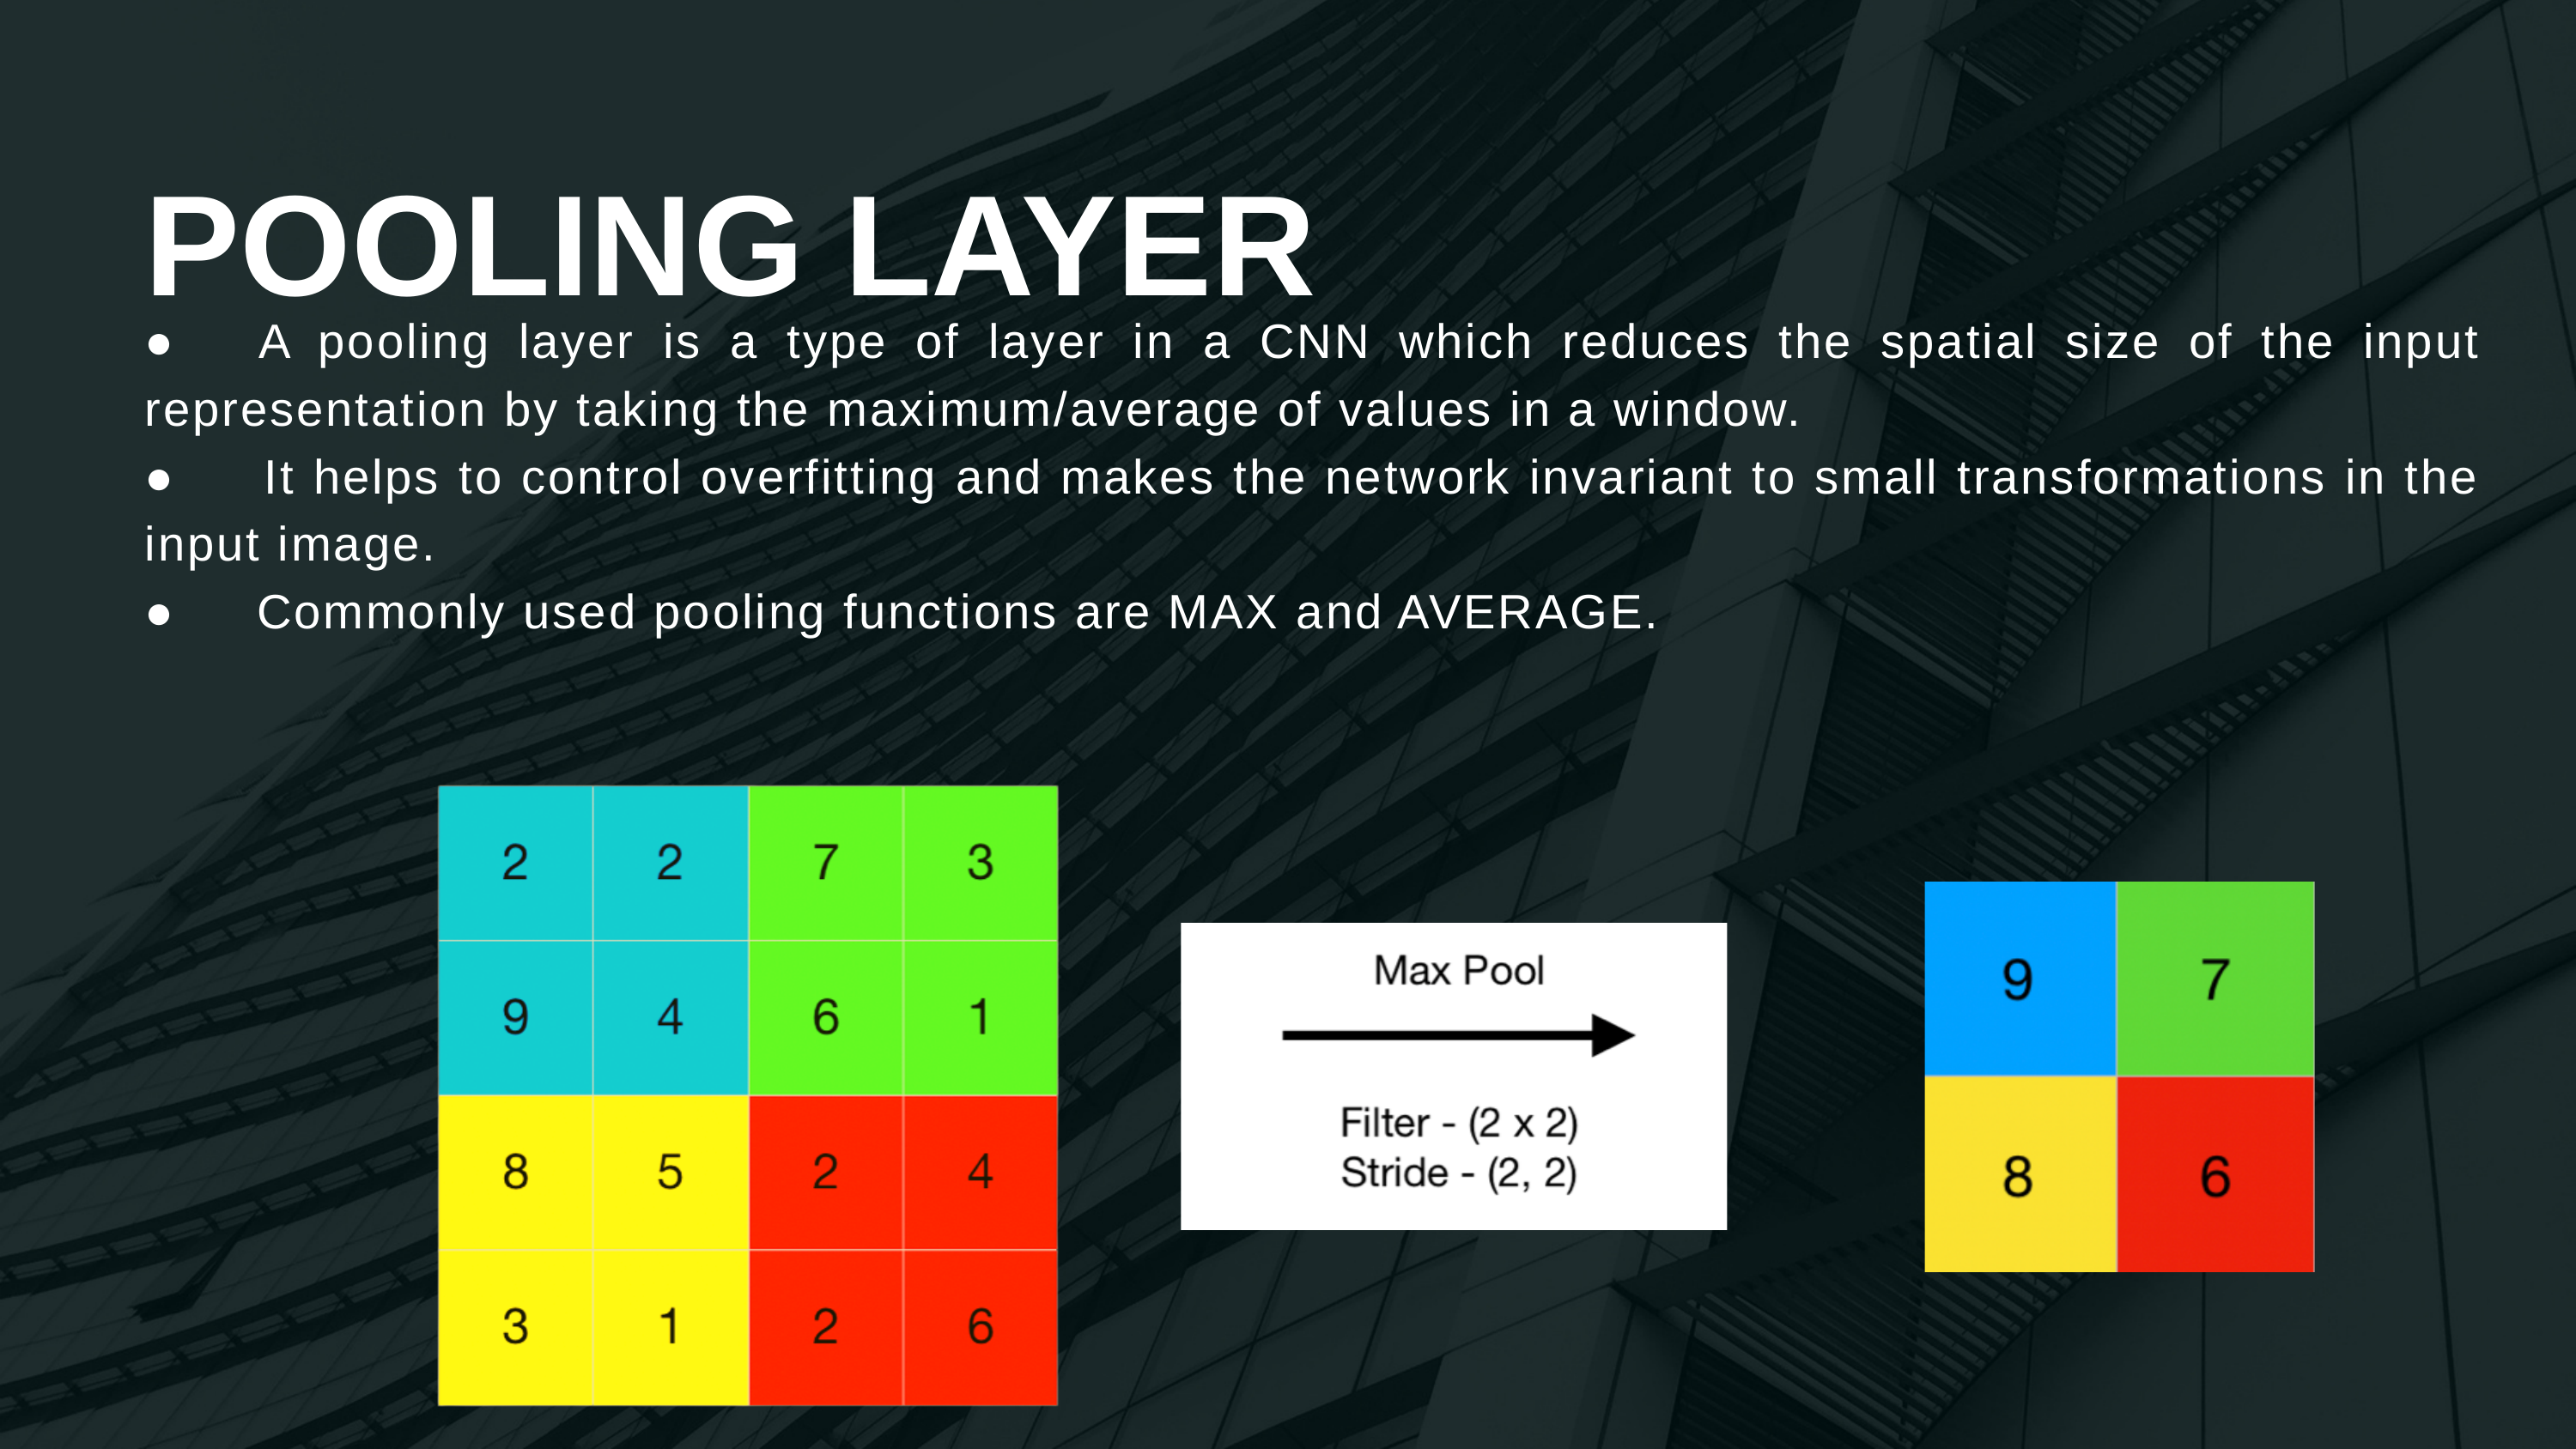

POOLING LAYER
●   A pooling layer is a type of layer in a CNN which reduces the spatial size of the input representation by taking the maximum/average of values in a window.
●     It helps to control overfitting and makes the network invariant to small transformations in the input image.
●     Commonly used pooling functions are MAX and AVERAGE.